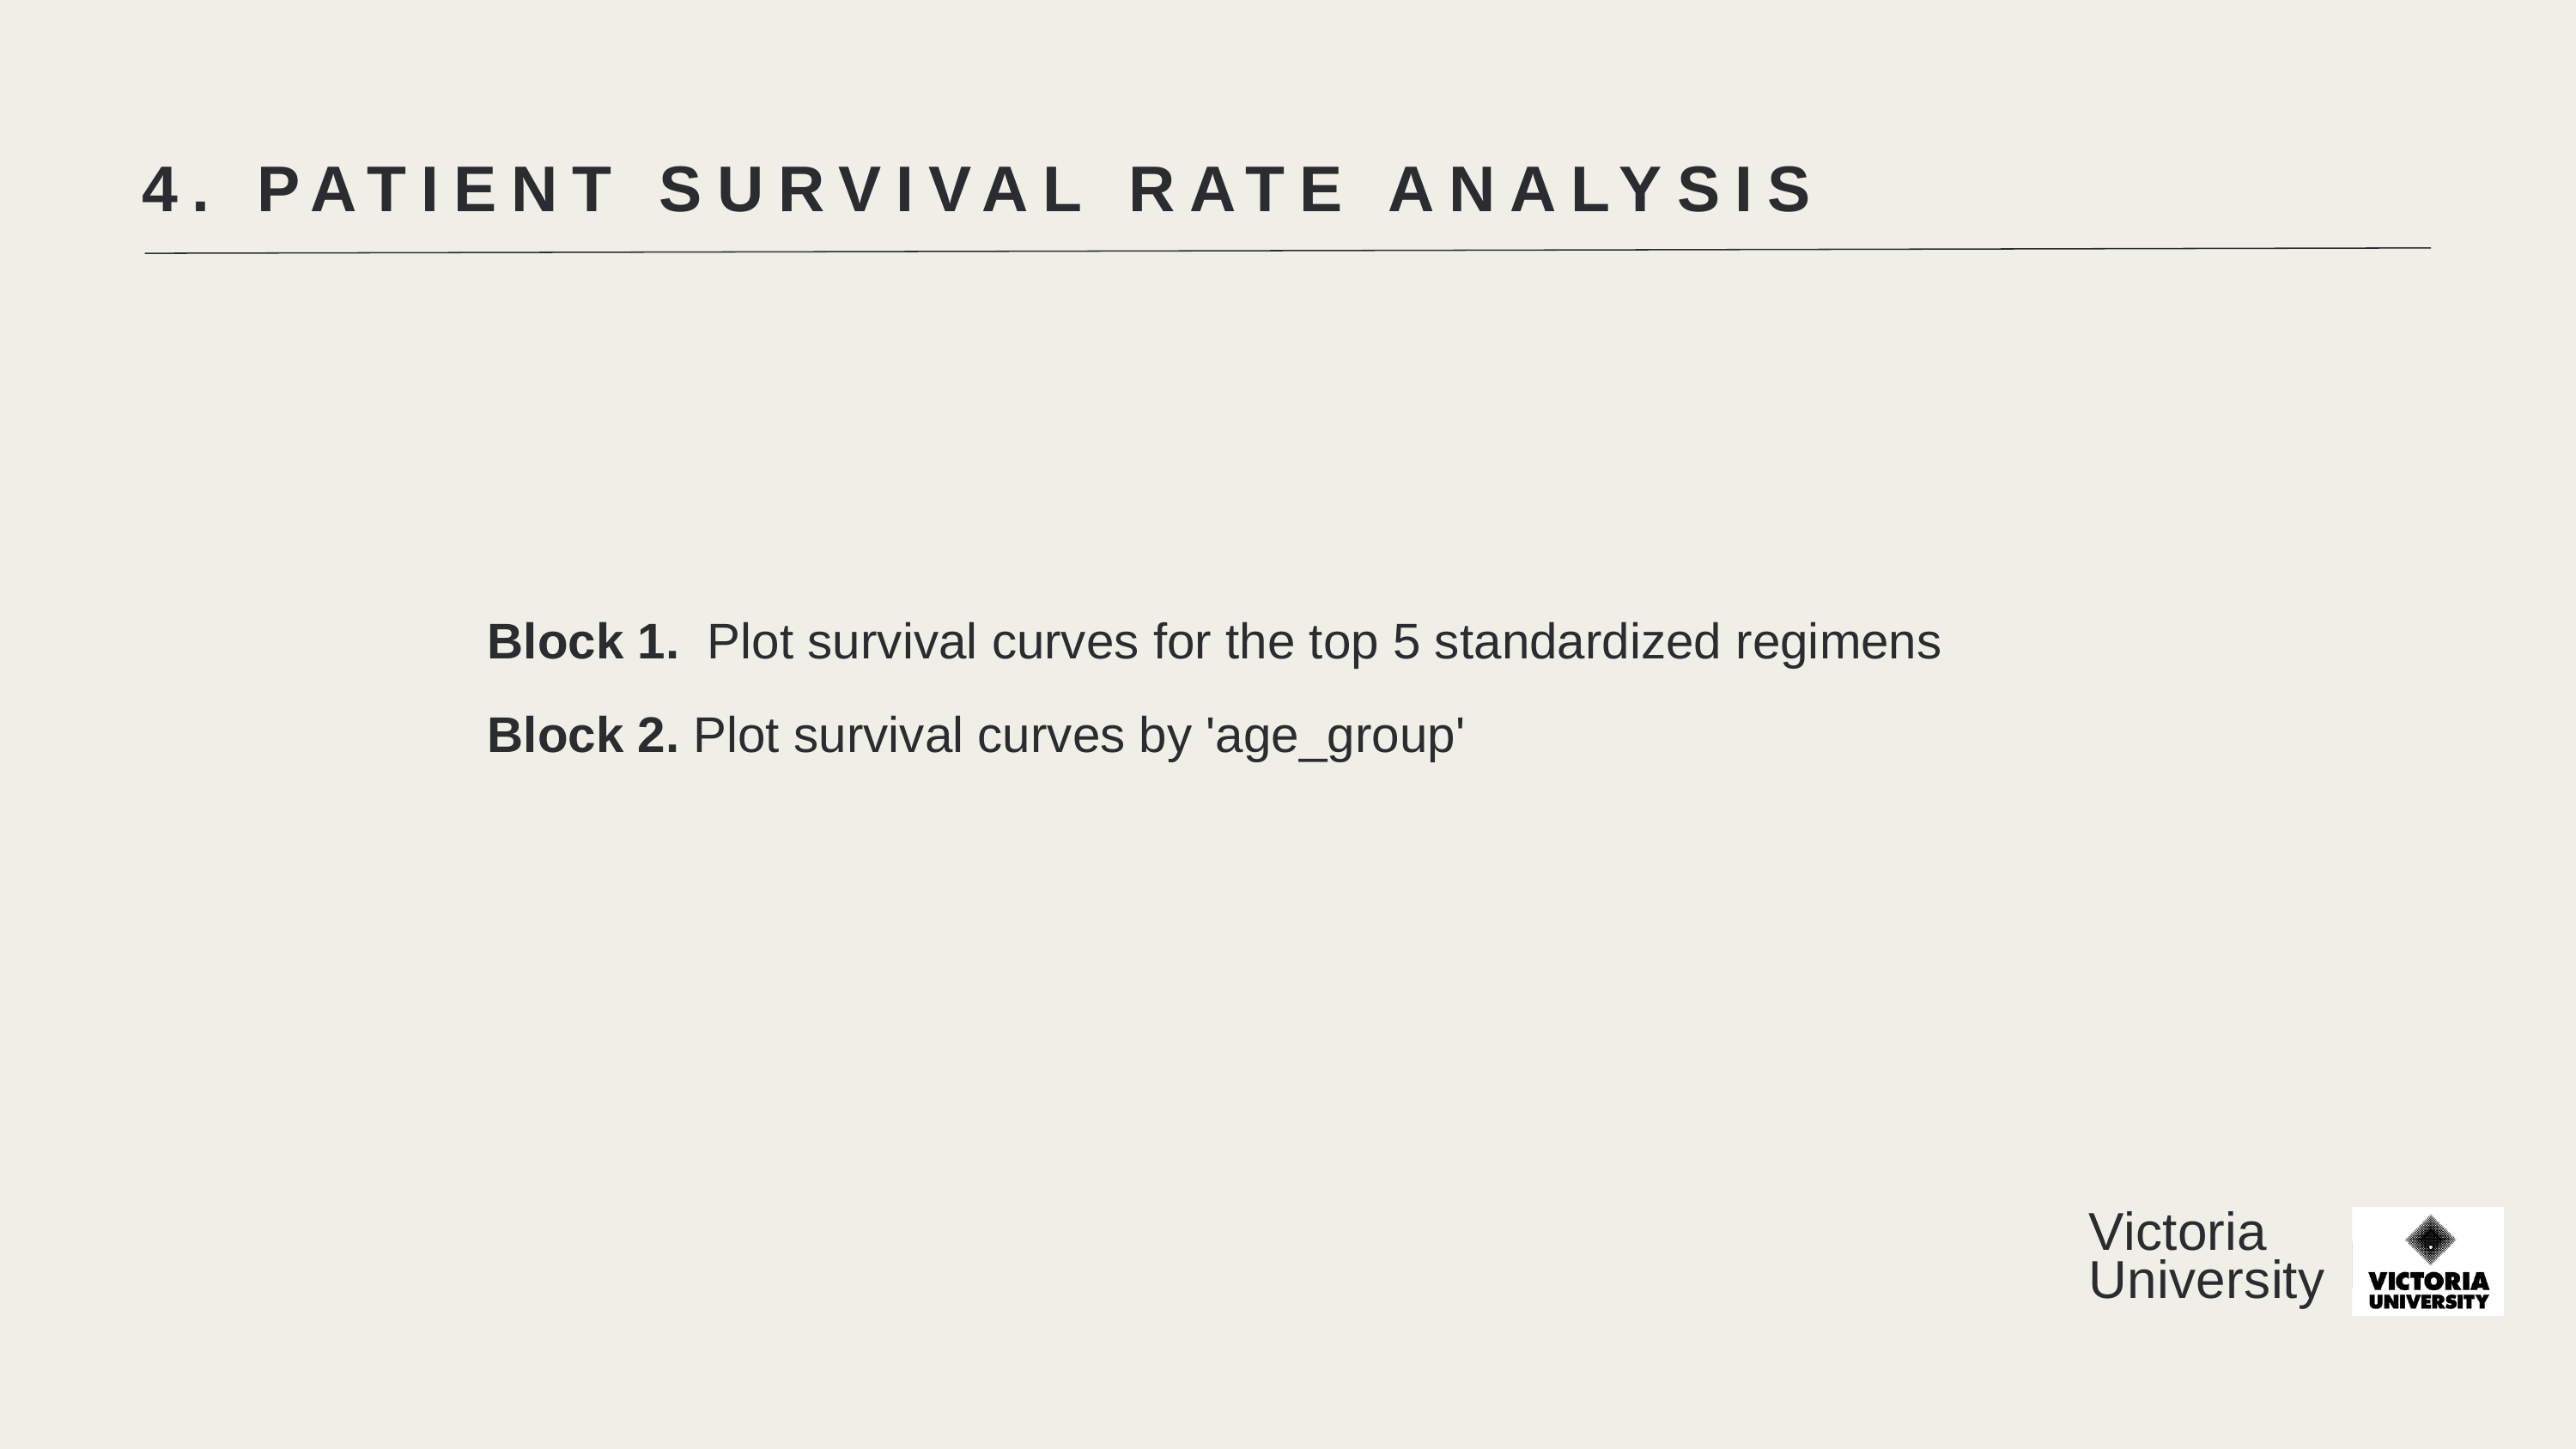

4. PATIENT SURVIVAL RATE ANALYSIS

Block 1.  Plot survival curves for the top 5 standardized regimens
Block 2. Plot survival curves by 'age_group'

Victoria
University